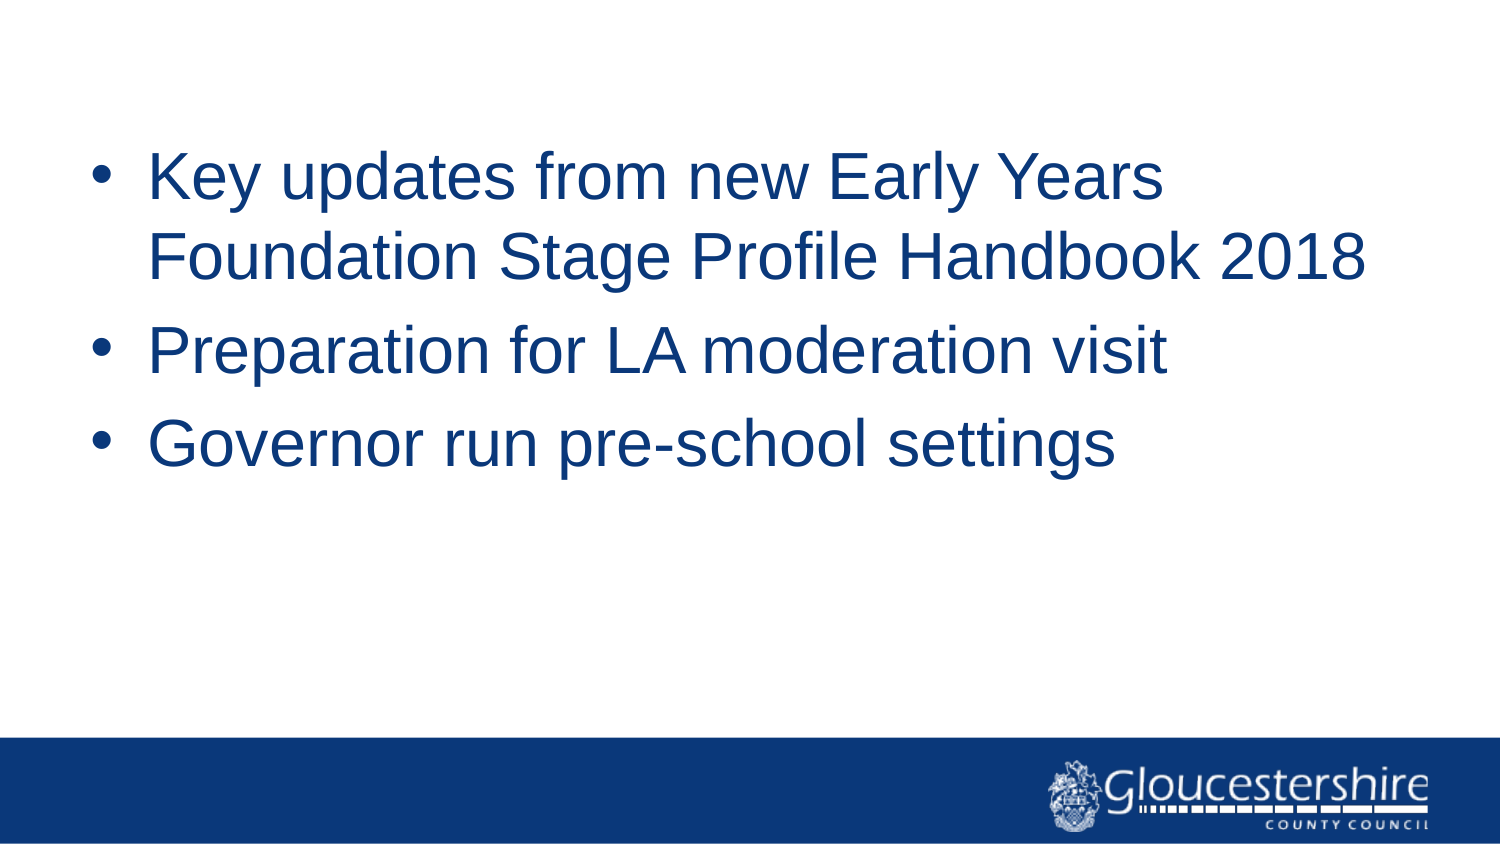

Key updates from new Early Years Foundation Stage Profile Handbook 2018
Preparation for LA moderation visit
Governor run pre-school settings